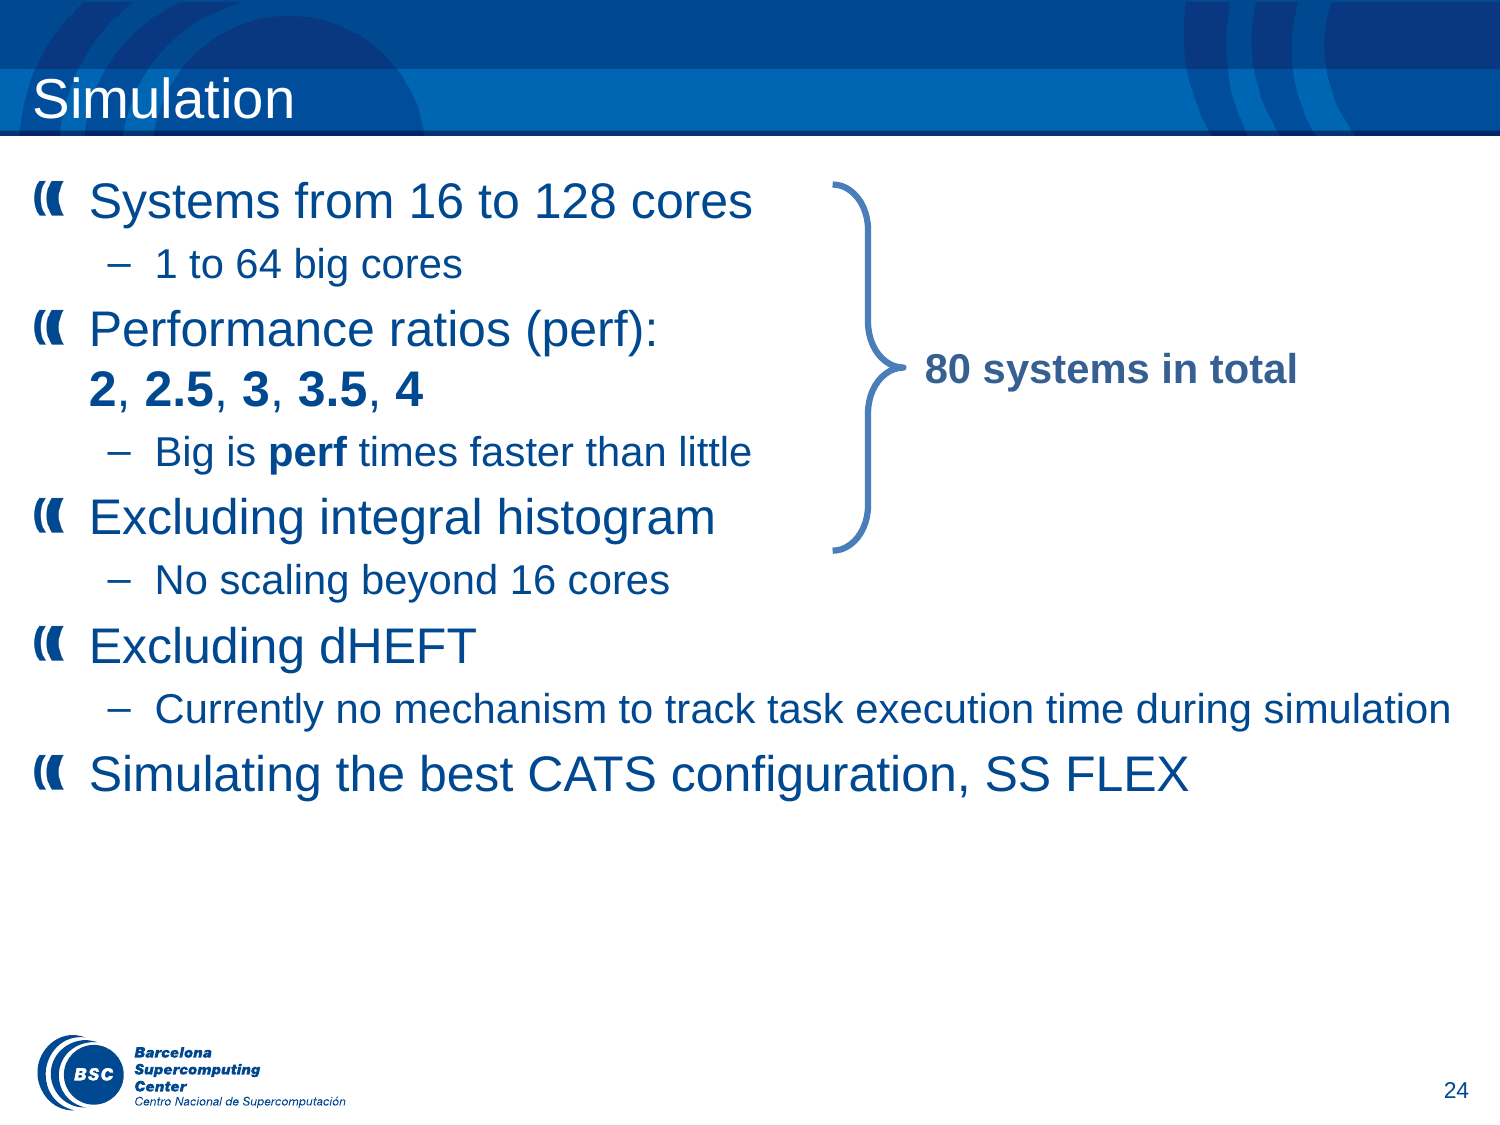

# Simulation
Systems from 16 to 128 cores
1 to 64 big cores
Performance ratios (perf):
2, 2.5, 3, 3.5, 4
Big is perf times faster than little
Excluding integral histogram
No scaling beyond 16 cores
Excluding dHEFT
Currently no mechanism to track task execution time during simulation
Simulating the best CATS configuration, SS FLEX

80 systems in total
24